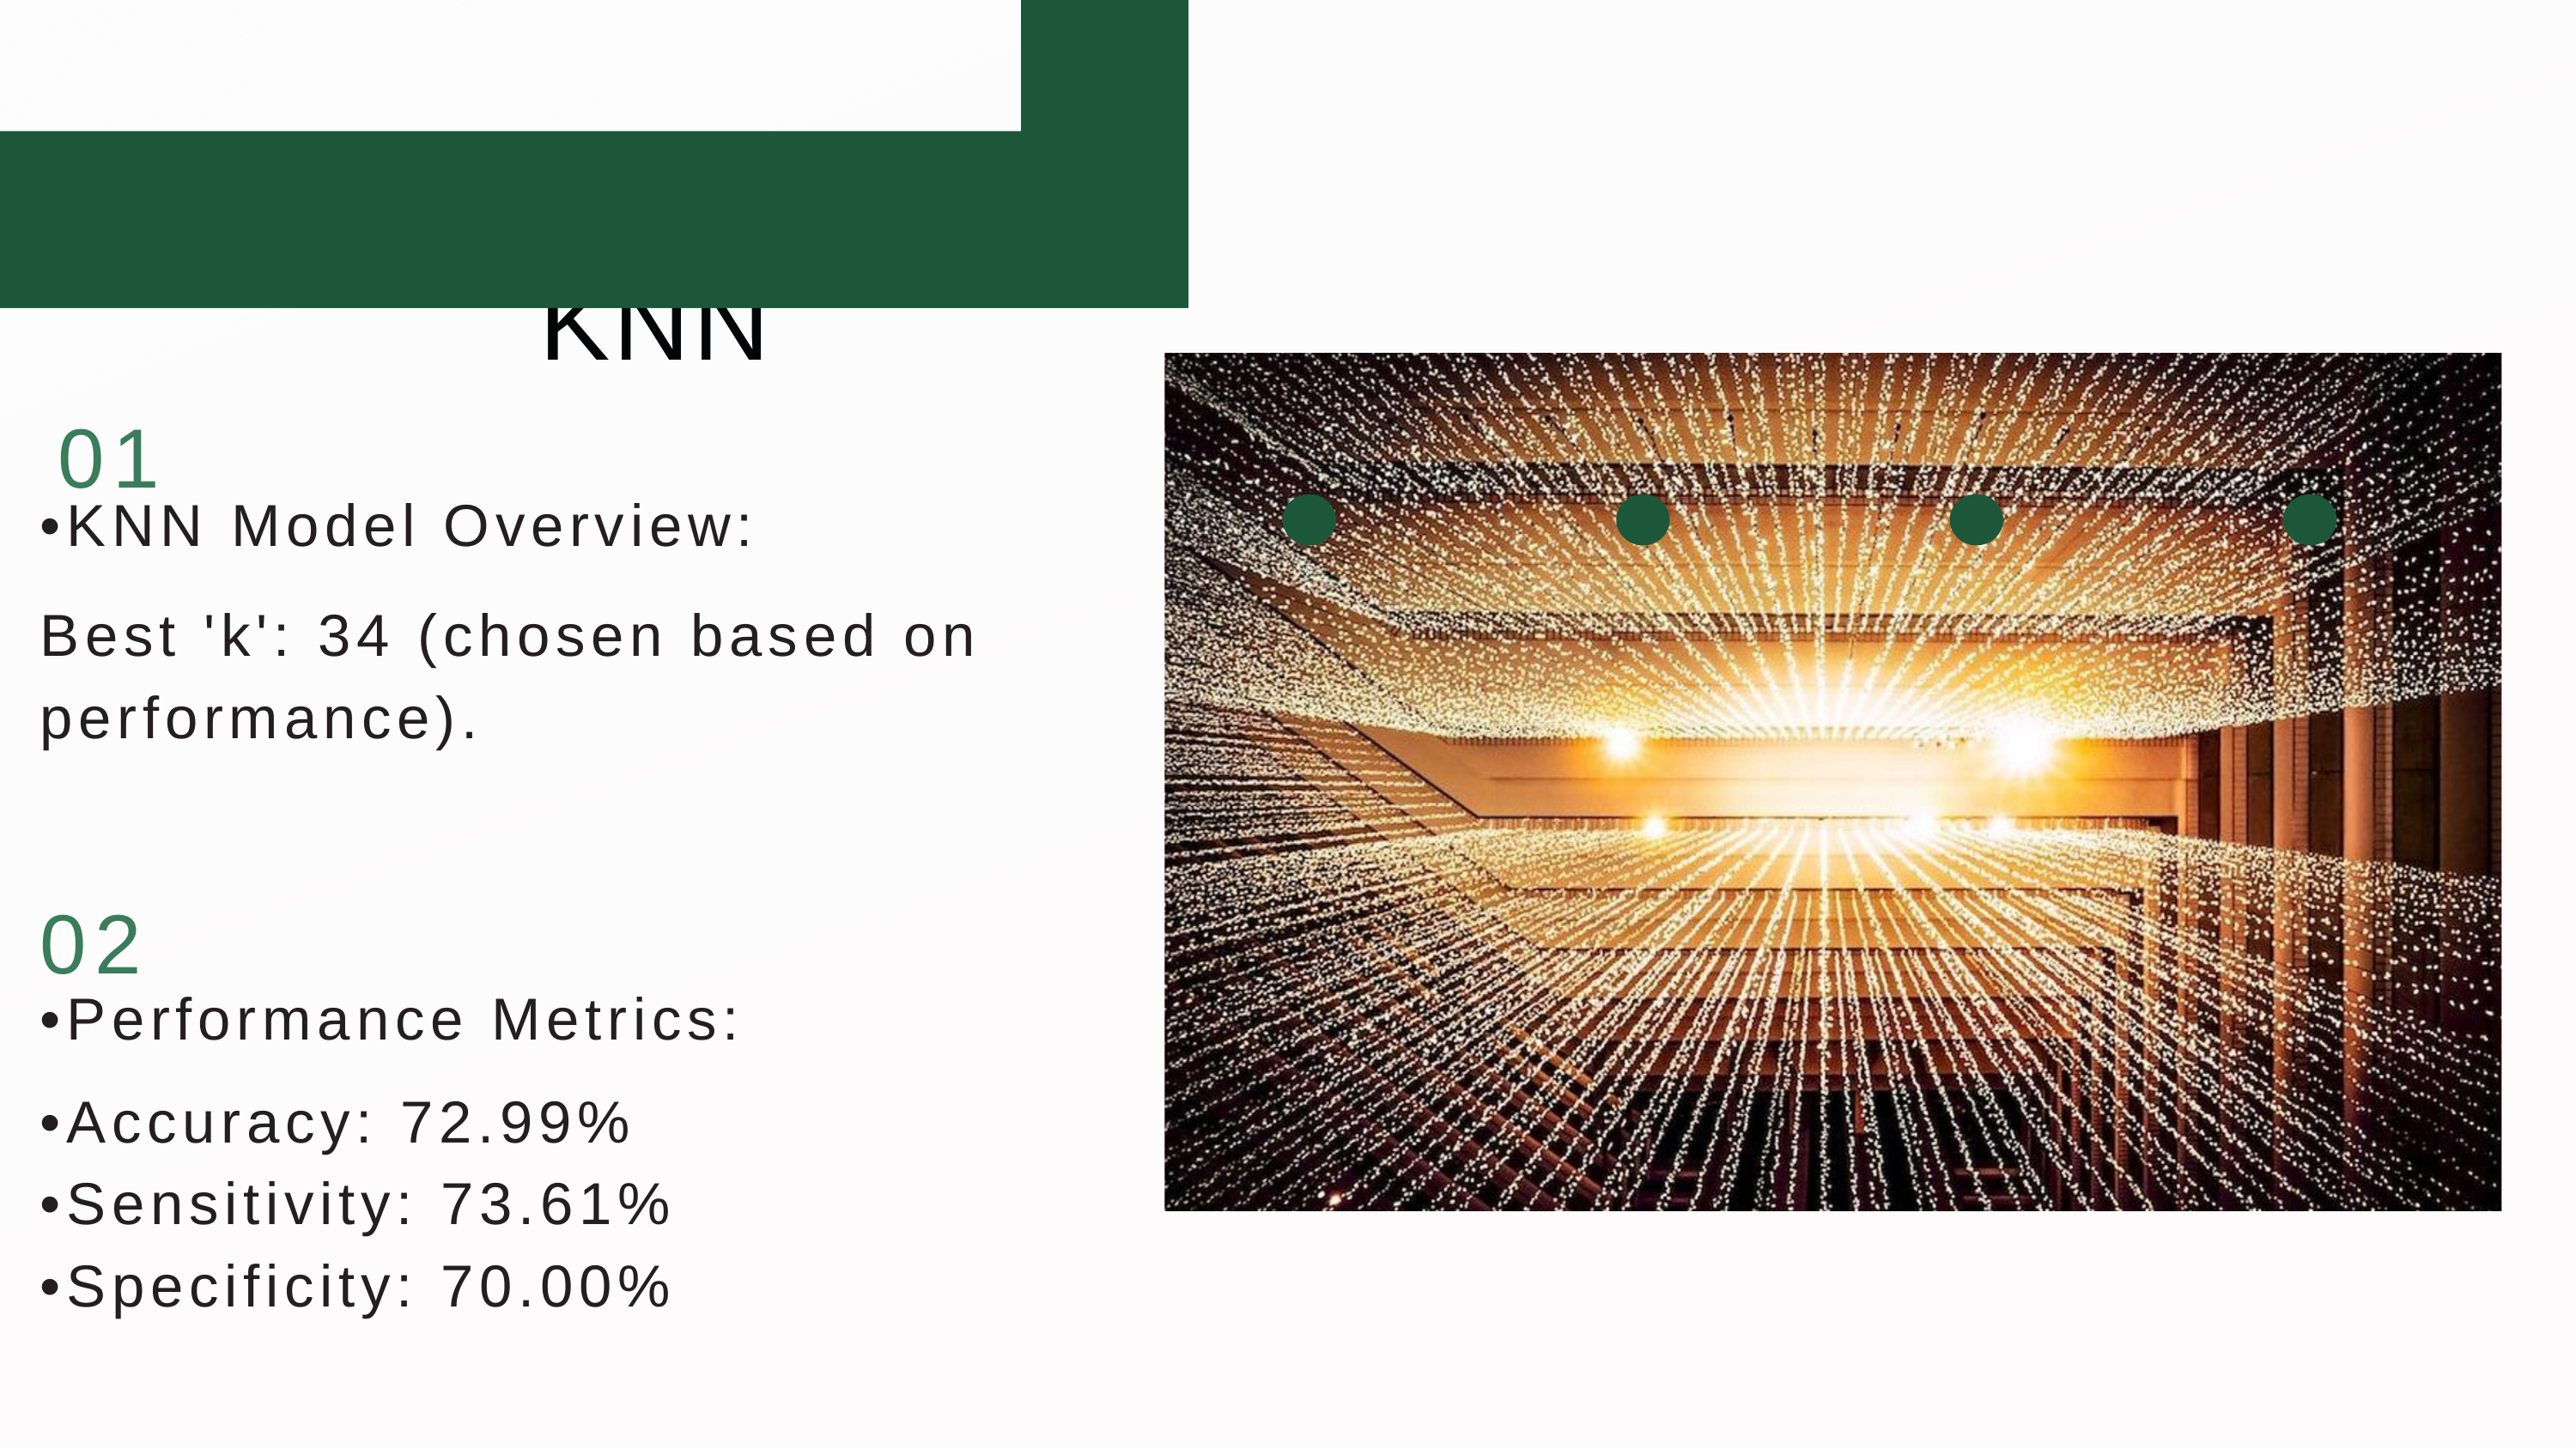

Model Training - KNN

01
•KNN Model Overview:

Best 'k': 34 (chosen based on performance).
02
•Performance Metrics:

•Accuracy: 72.99%
•Sensitivity: 73.61%
•Specificity: 70.00%